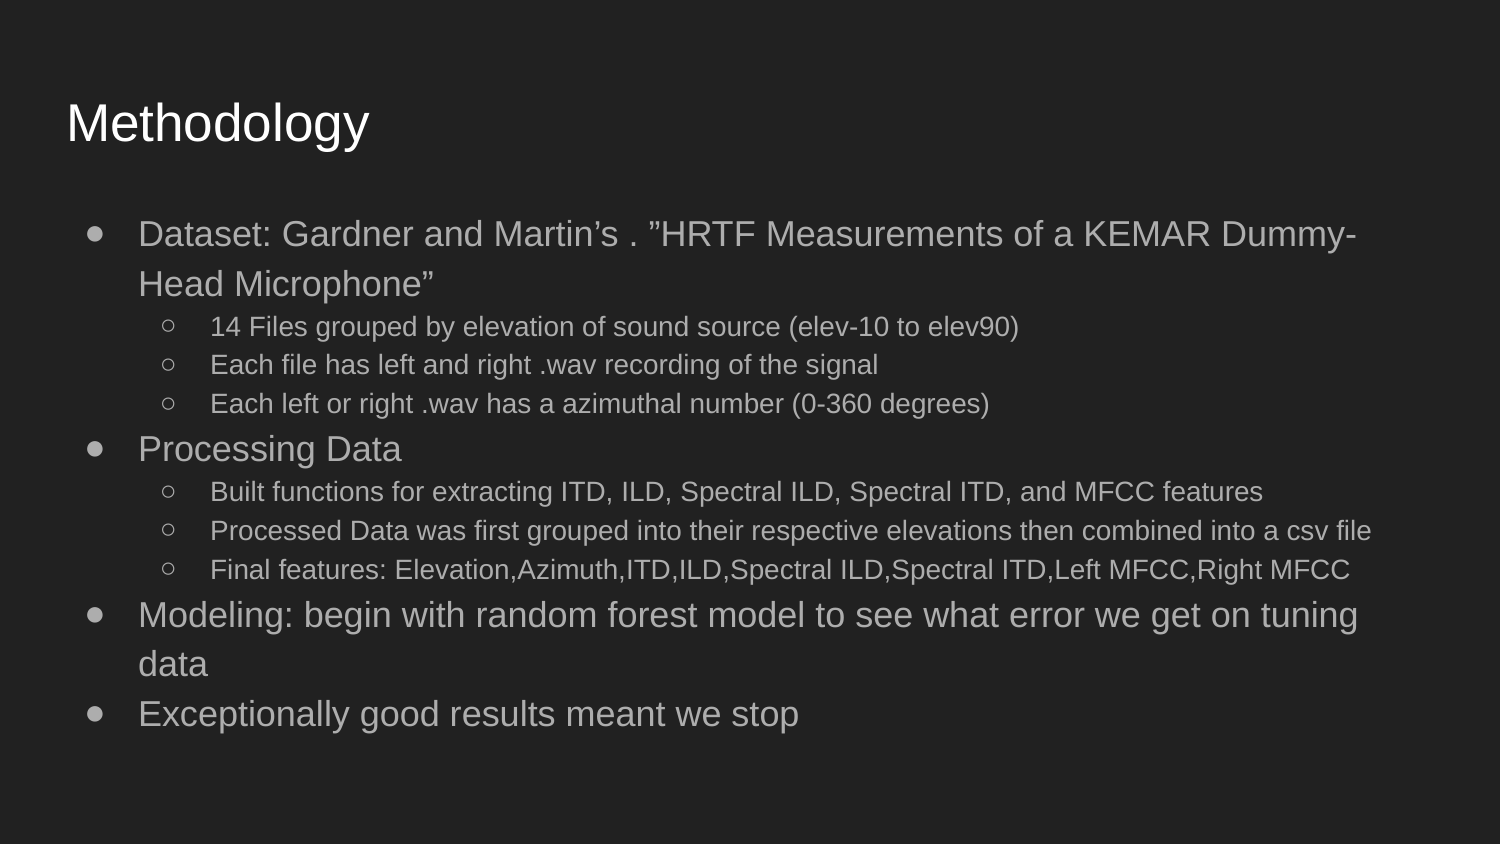

# Methodology
Dataset: Gardner and Martin’s . ”HRTF Measurements of a KEMAR Dummy-Head Microphone”
14 Files grouped by elevation of sound source (elev-10 to elev90)
Each file has left and right .wav recording of the signal
Each left or right .wav has a azimuthal number (0-360 degrees)
Processing Data
Built functions for extracting ITD, ILD, Spectral ILD, Spectral ITD, and MFCC features
Processed Data was first grouped into their respective elevations then combined into a csv file
Final features: Elevation,Azimuth,ITD,ILD,Spectral ILD,Spectral ITD,Left MFCC,Right MFCC
Modeling: begin with random forest model to see what error we get on tuning data
Exceptionally good results meant we stop